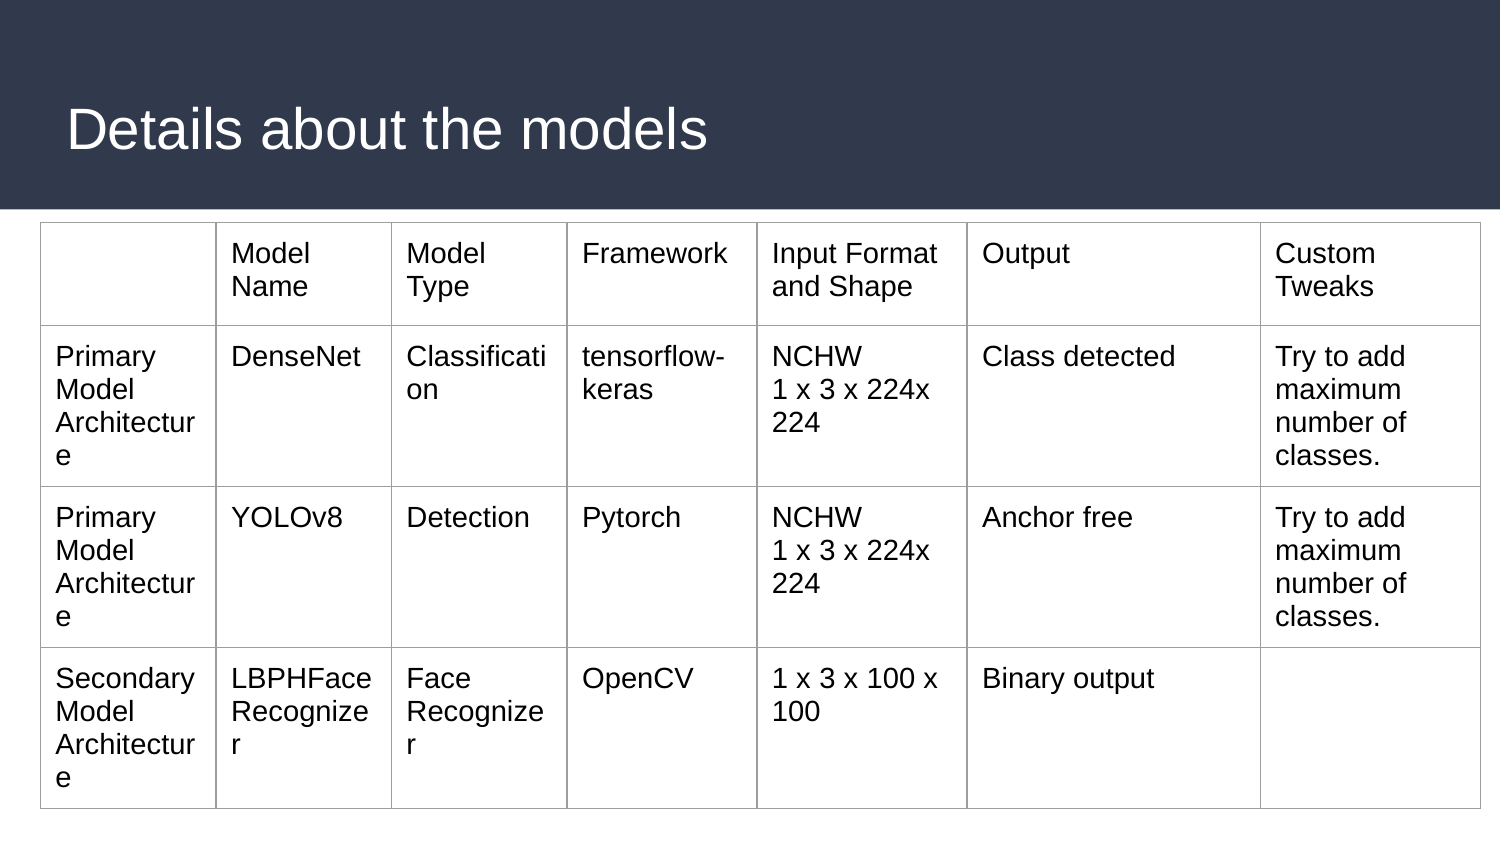

# Details about the models
|  | Model Name | Model Type | Framework | Input Format and Shape | Output | Custom Tweaks |
| --- | --- | --- | --- | --- | --- | --- |
| Primary Model Architecture | DenseNet | Classification | tensorflow-keras | NCHW 1 x 3 x 224x 224 | Class detected | Try to add maximum number of classes. |
| Primary Model Architecture | YOLOv8 | Detection | Pytorch | NCHW 1 x 3 x 224x 224 | Anchor free | Try to add maximum number of classes. |
| Secondary Model Architecture | LBPHFaceRecognizer | Face Recognizer | OpenCV | 1 x 3 x 100 x 100 | Binary output |  |